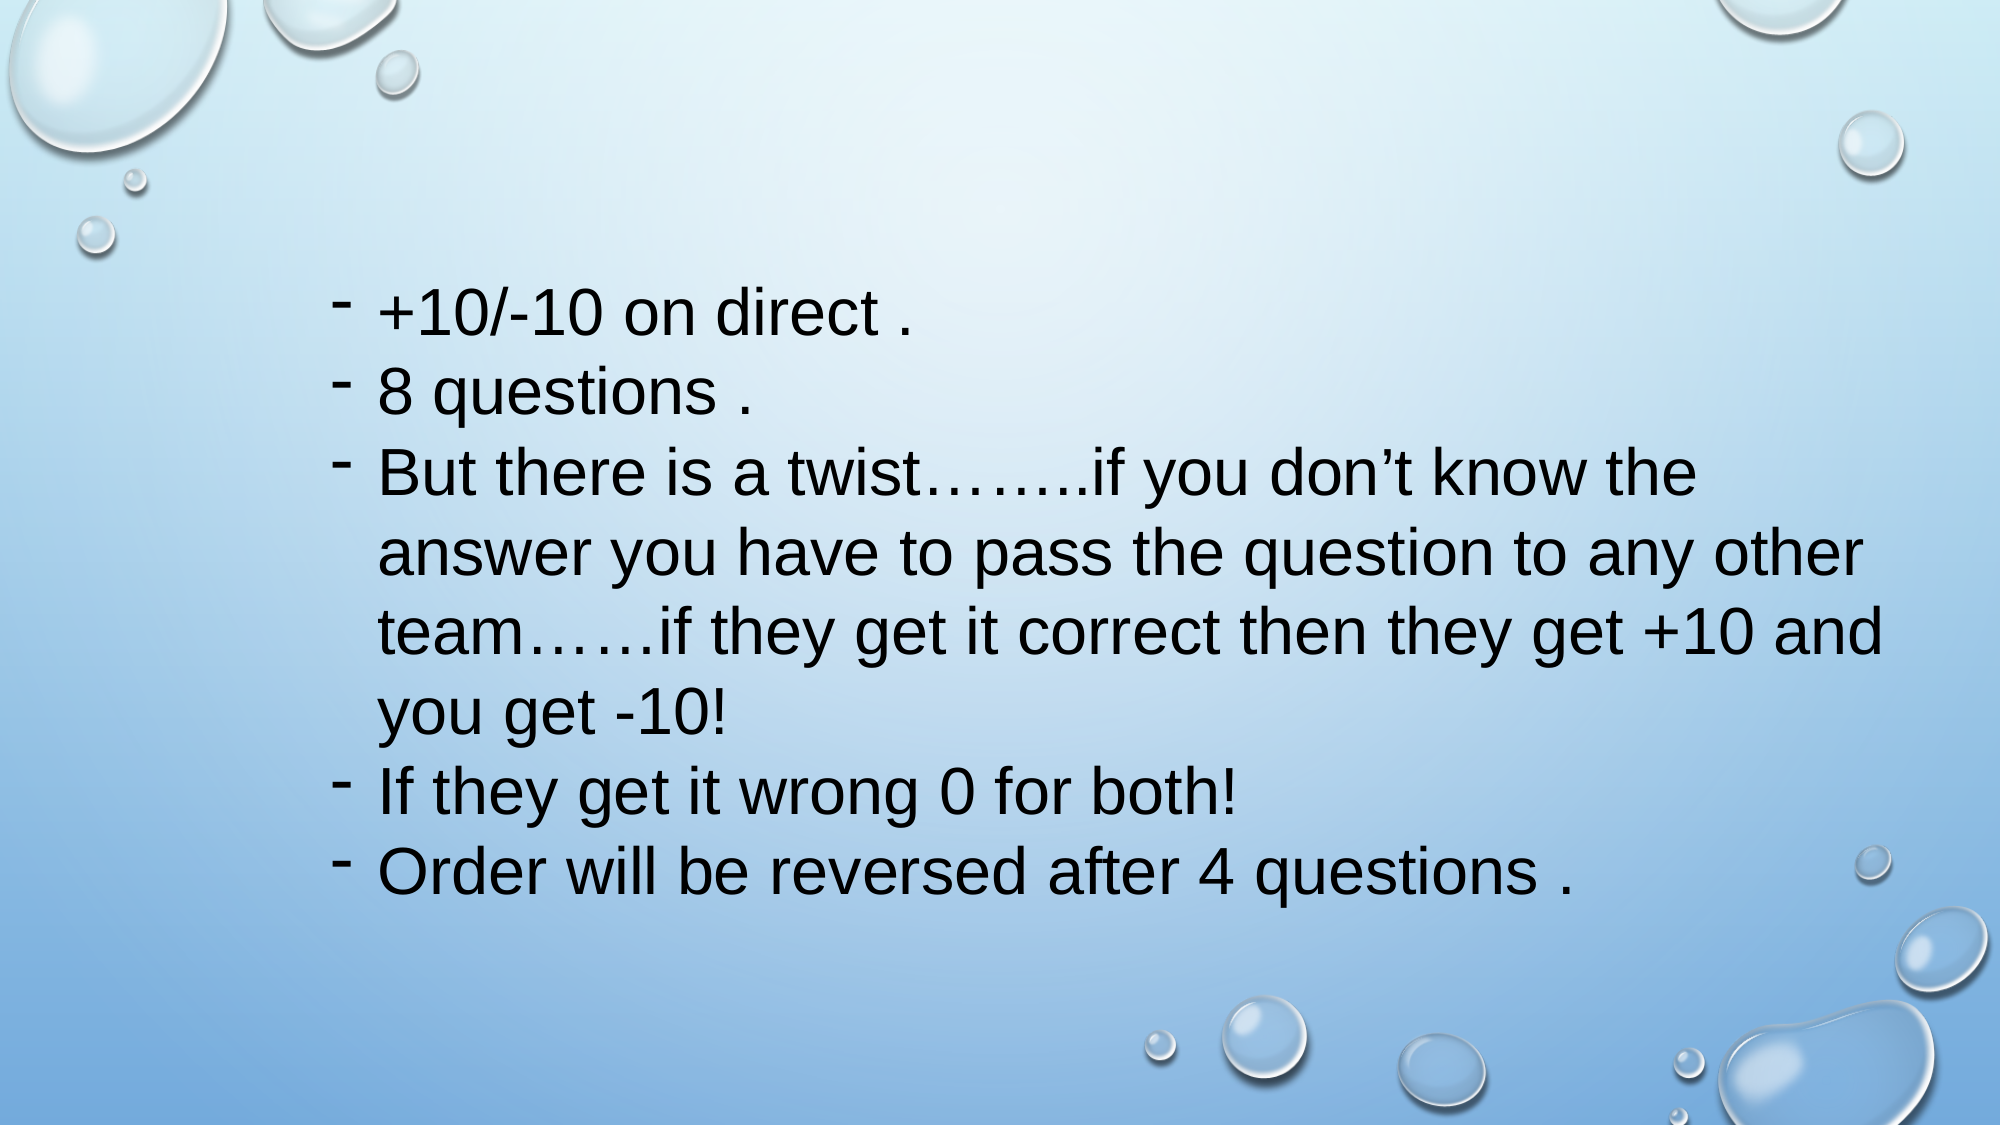

+10/-10 on direct .
8 questions .
But there is a twist……..if you don’t know the answer you have to pass the question to any other team……if they get it correct then they get +10 and you get -10!
If they get it wrong 0 for both!
Order will be reversed after 4 questions .